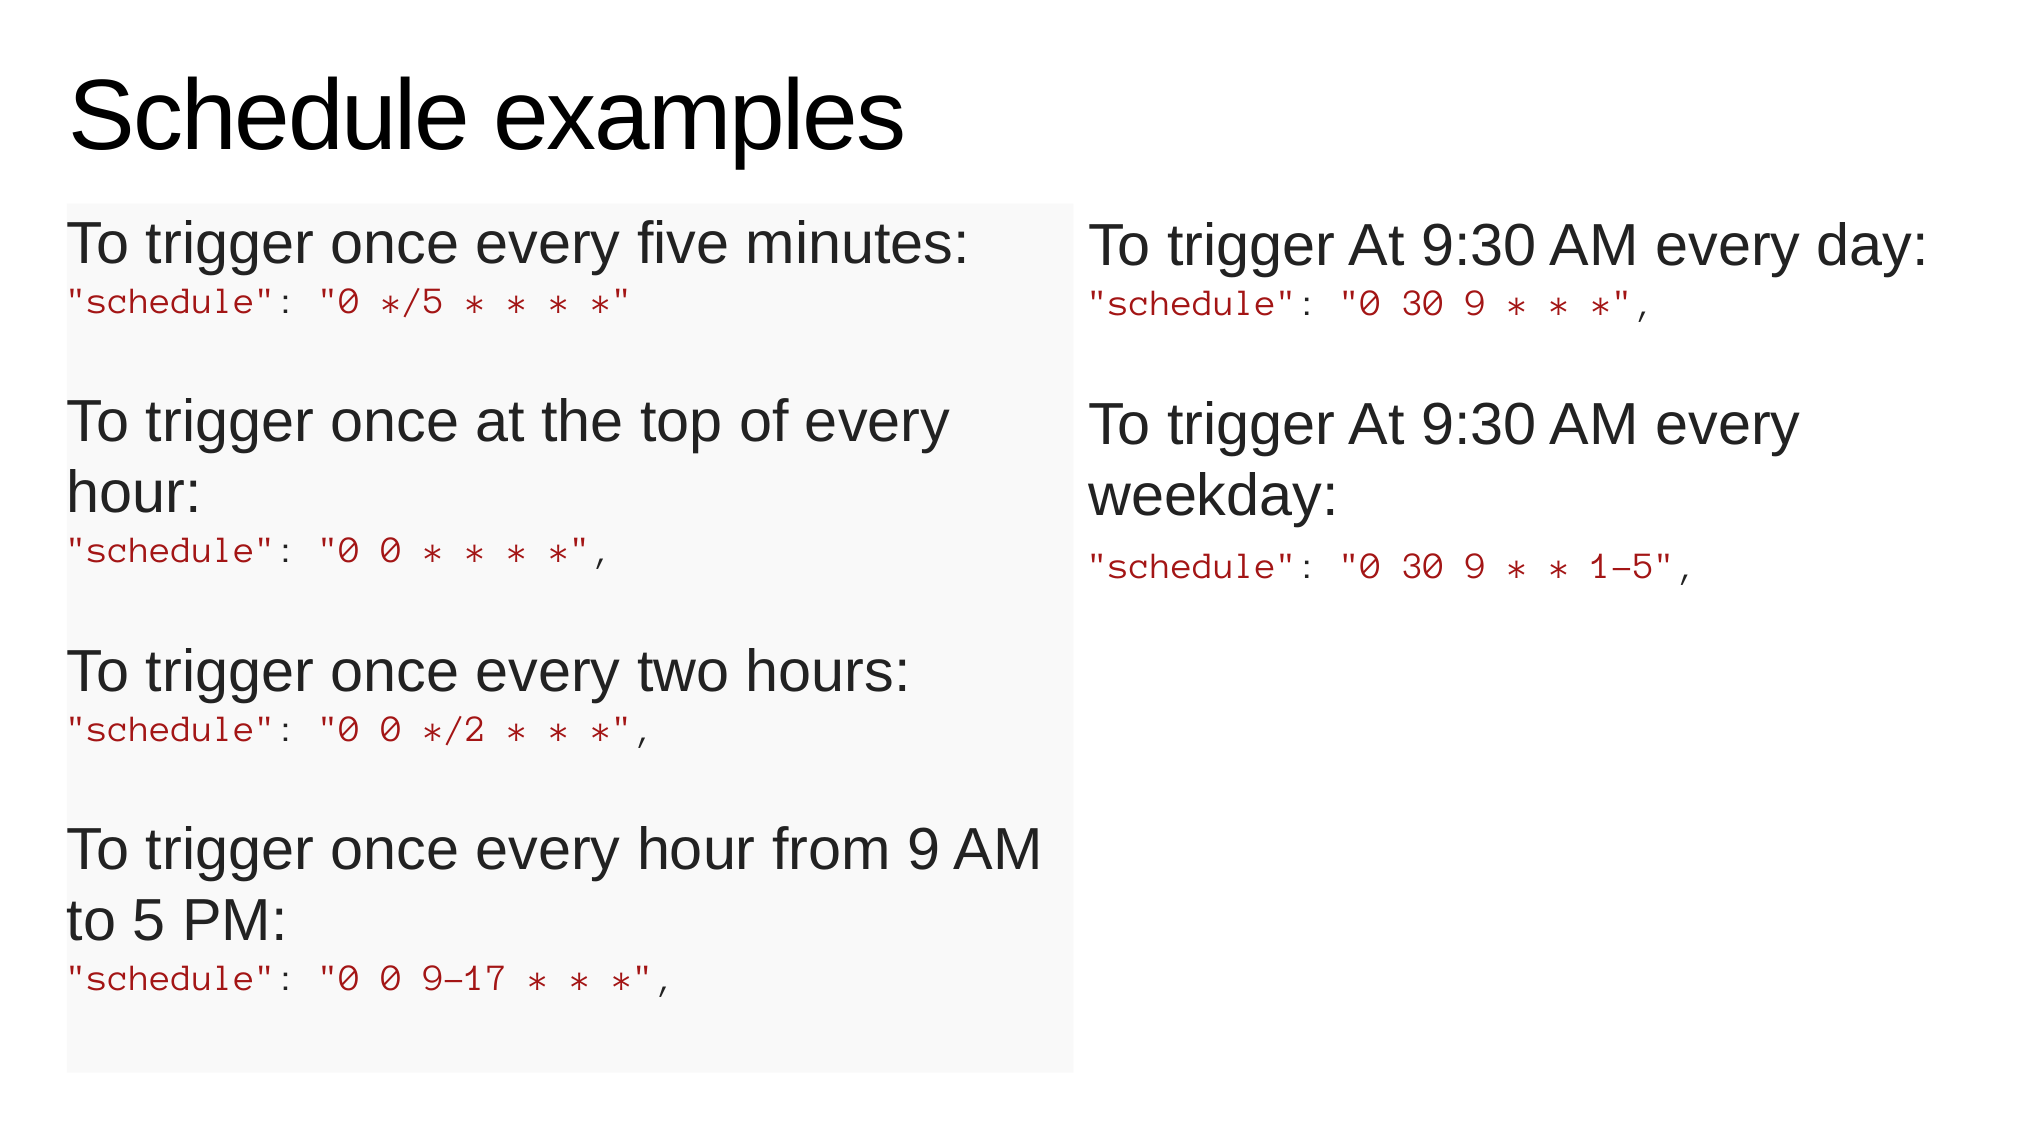

# Schedule examples
To trigger once every five minutes:
"schedule": "0 */5 * * * *"

To trigger once at the top of every hour:
"schedule": "0 0 * * * *",

To trigger once every two hours:
"schedule": "0 0 */2 * * *",

To trigger once every hour from 9 AM to 5 PM:
"schedule": "0 0 9-17 * * *",

To trigger At 9:30 AM every day:
"schedule": "0 30 9 * * *",

To trigger At 9:30 AM every weekday:
"schedule": "0 30 9 * * 1-5",